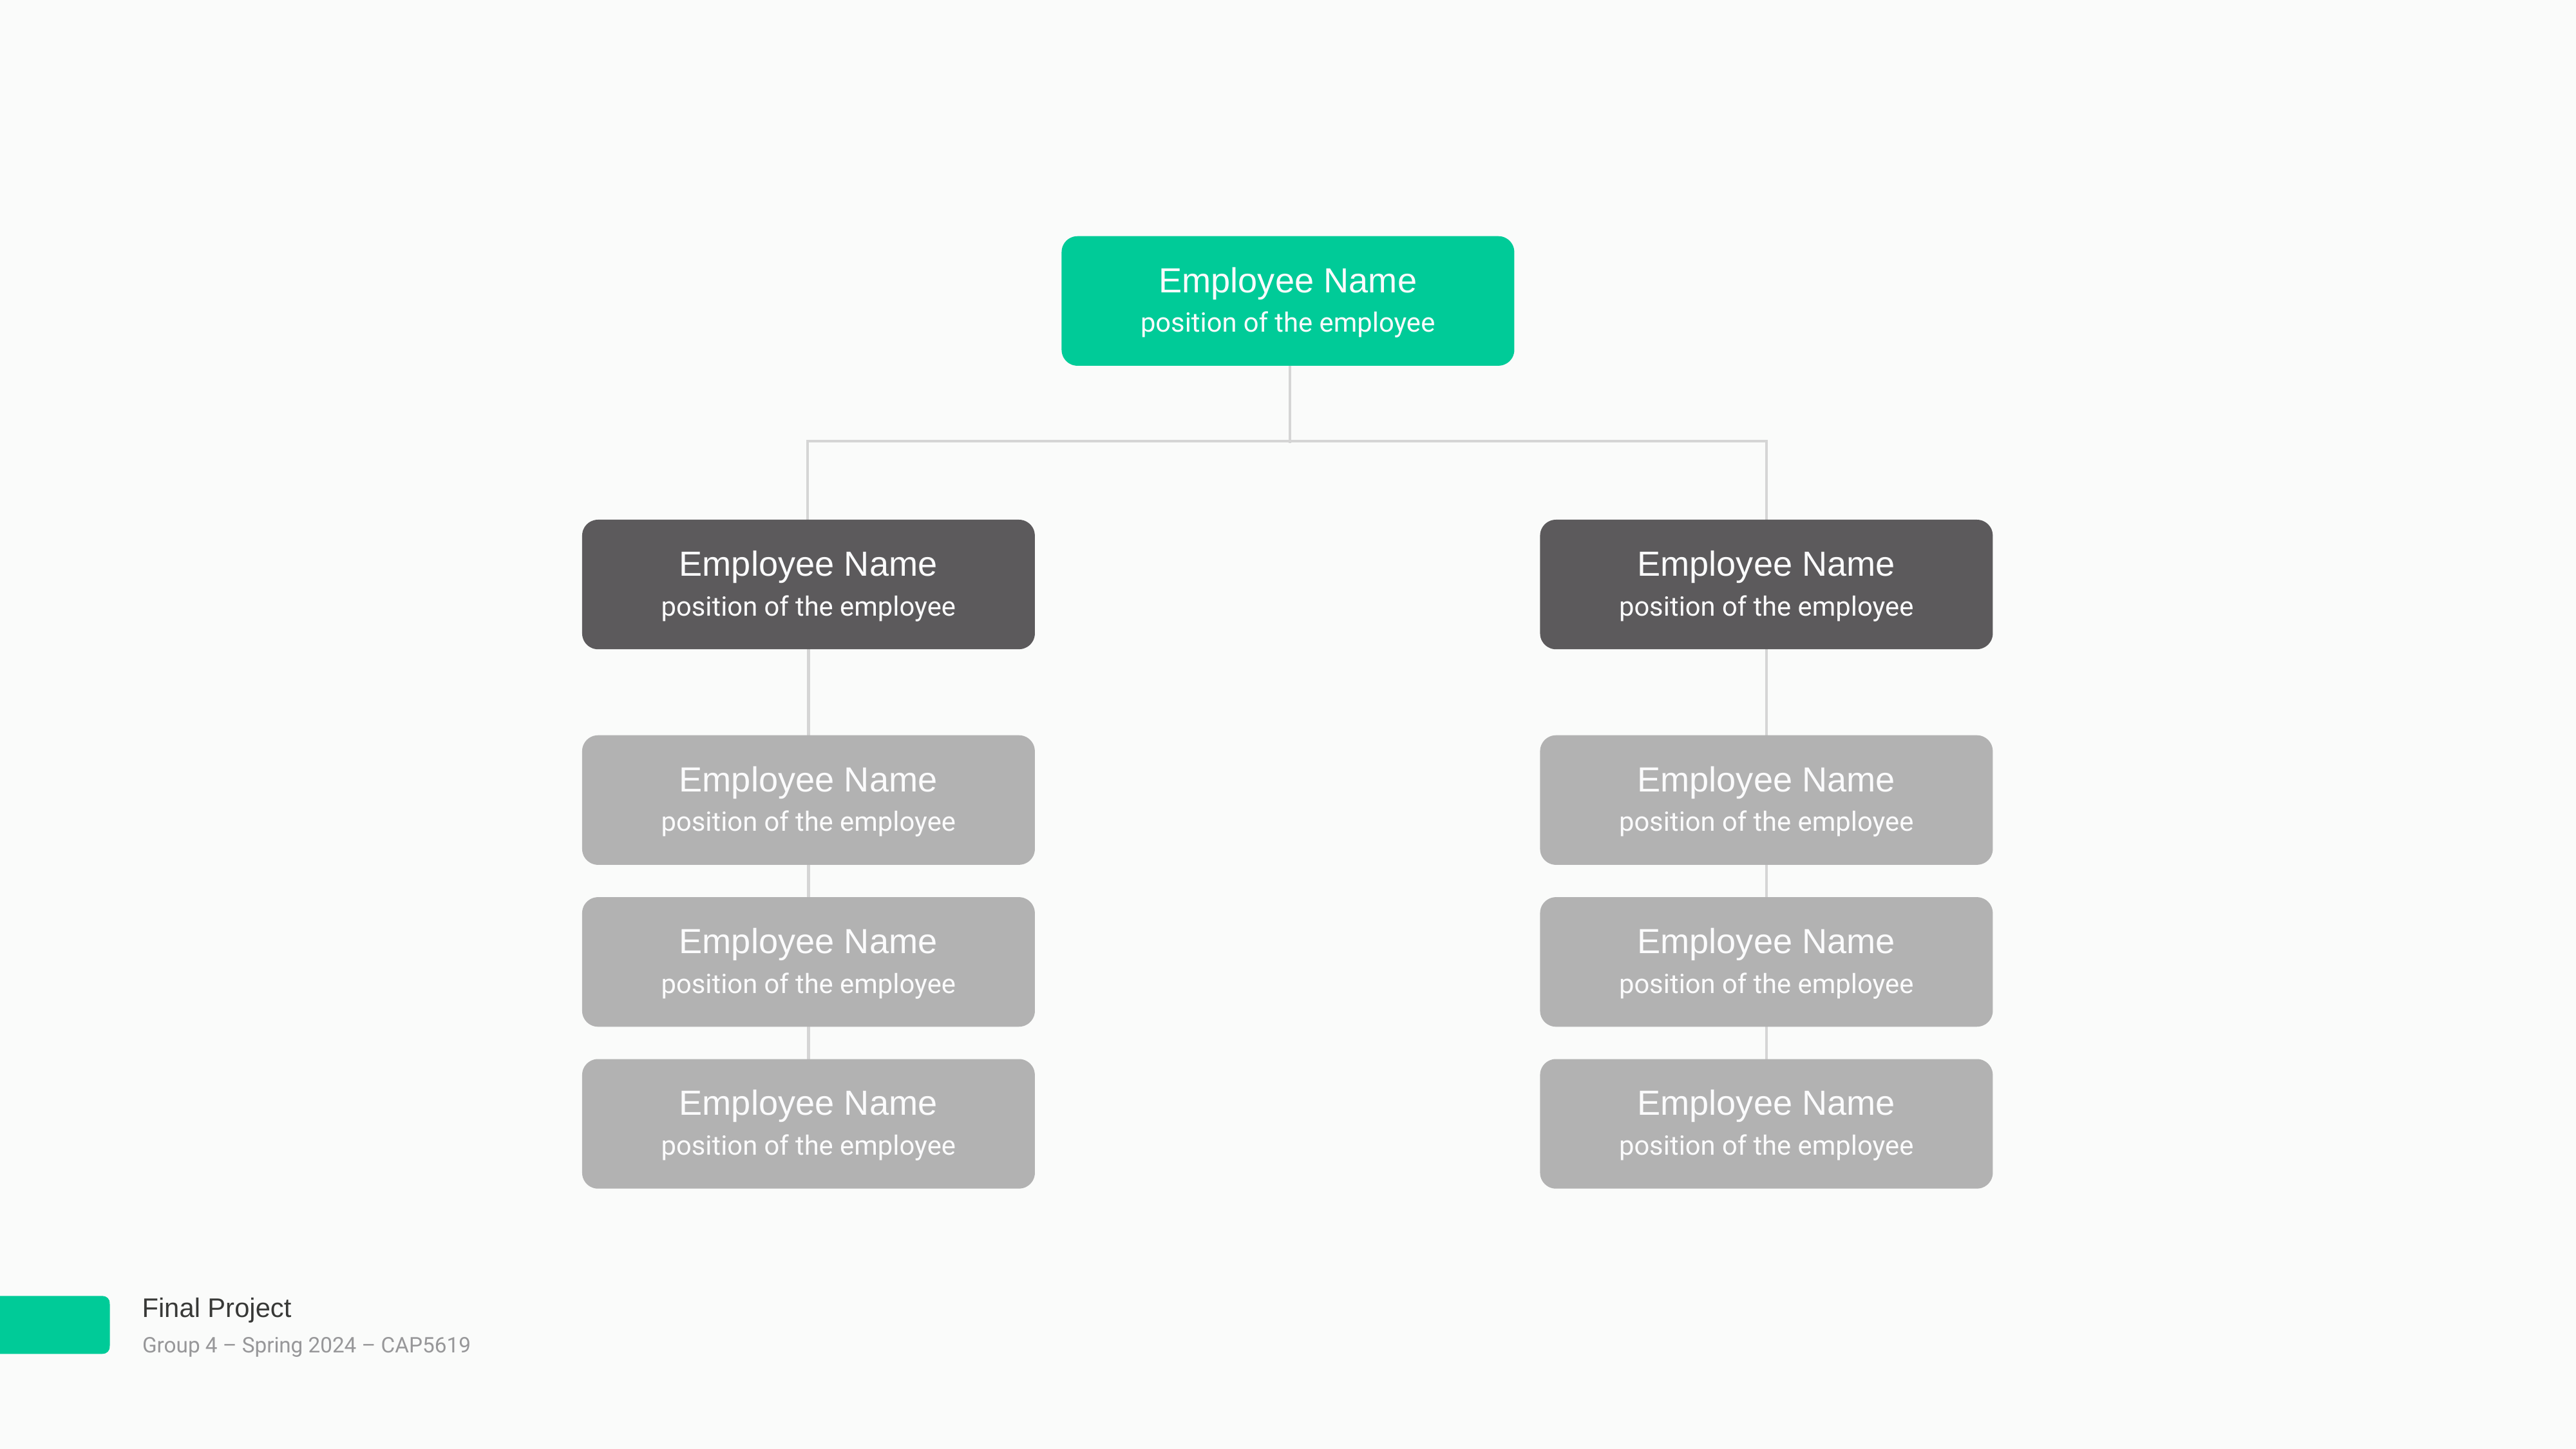

Employee Name
position of the employee

Employee Name
Employee Name
position of the employee
position of the employee

Employee Name
Employee Name
position of the employee
position of the employee

Employee Name
Employee Name
position of the employee
position of the employee

Employee Name
Employee Name
position of the employee
position of the employee